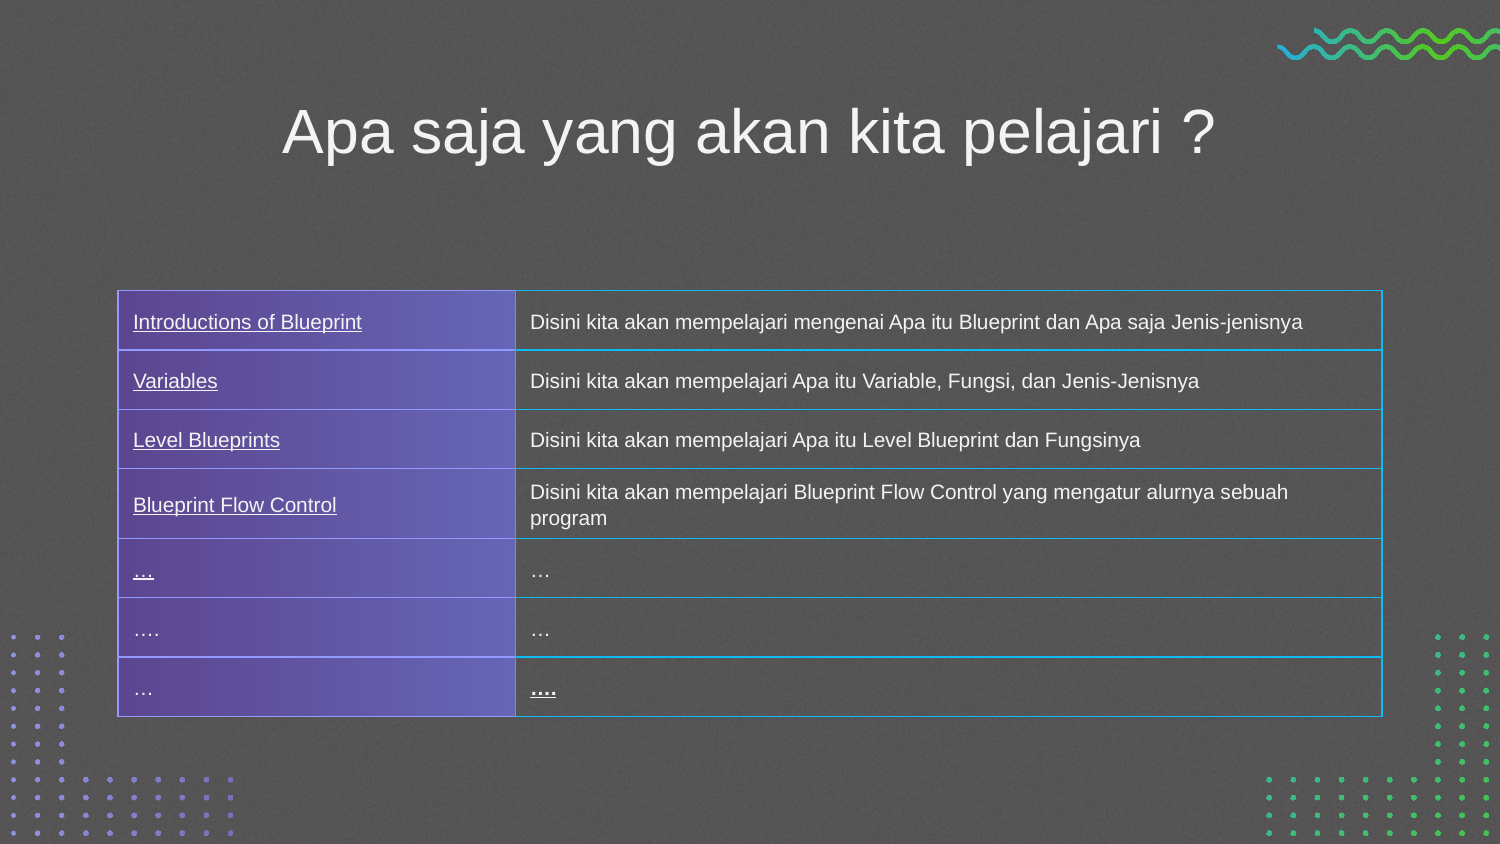

# Apa saja yang akan kita pelajari ?
| Introductions of Blueprint | Disini kita akan mempelajari mengenai Apa itu Blueprint dan Apa saja Jenis-jenisnya |
| --- | --- |
| Variables | Disini kita akan mempelajari Apa itu Variable, Fungsi, dan Jenis-Jenisnya |
| Level Blueprints | Disini kita akan mempelajari Apa itu Level Blueprint dan Fungsinya |
| Blueprint Flow Control | Disini kita akan mempelajari Blueprint Flow Control yang mengatur alurnya sebuah program |
| … | … |
| …. | … |
| … | …. |